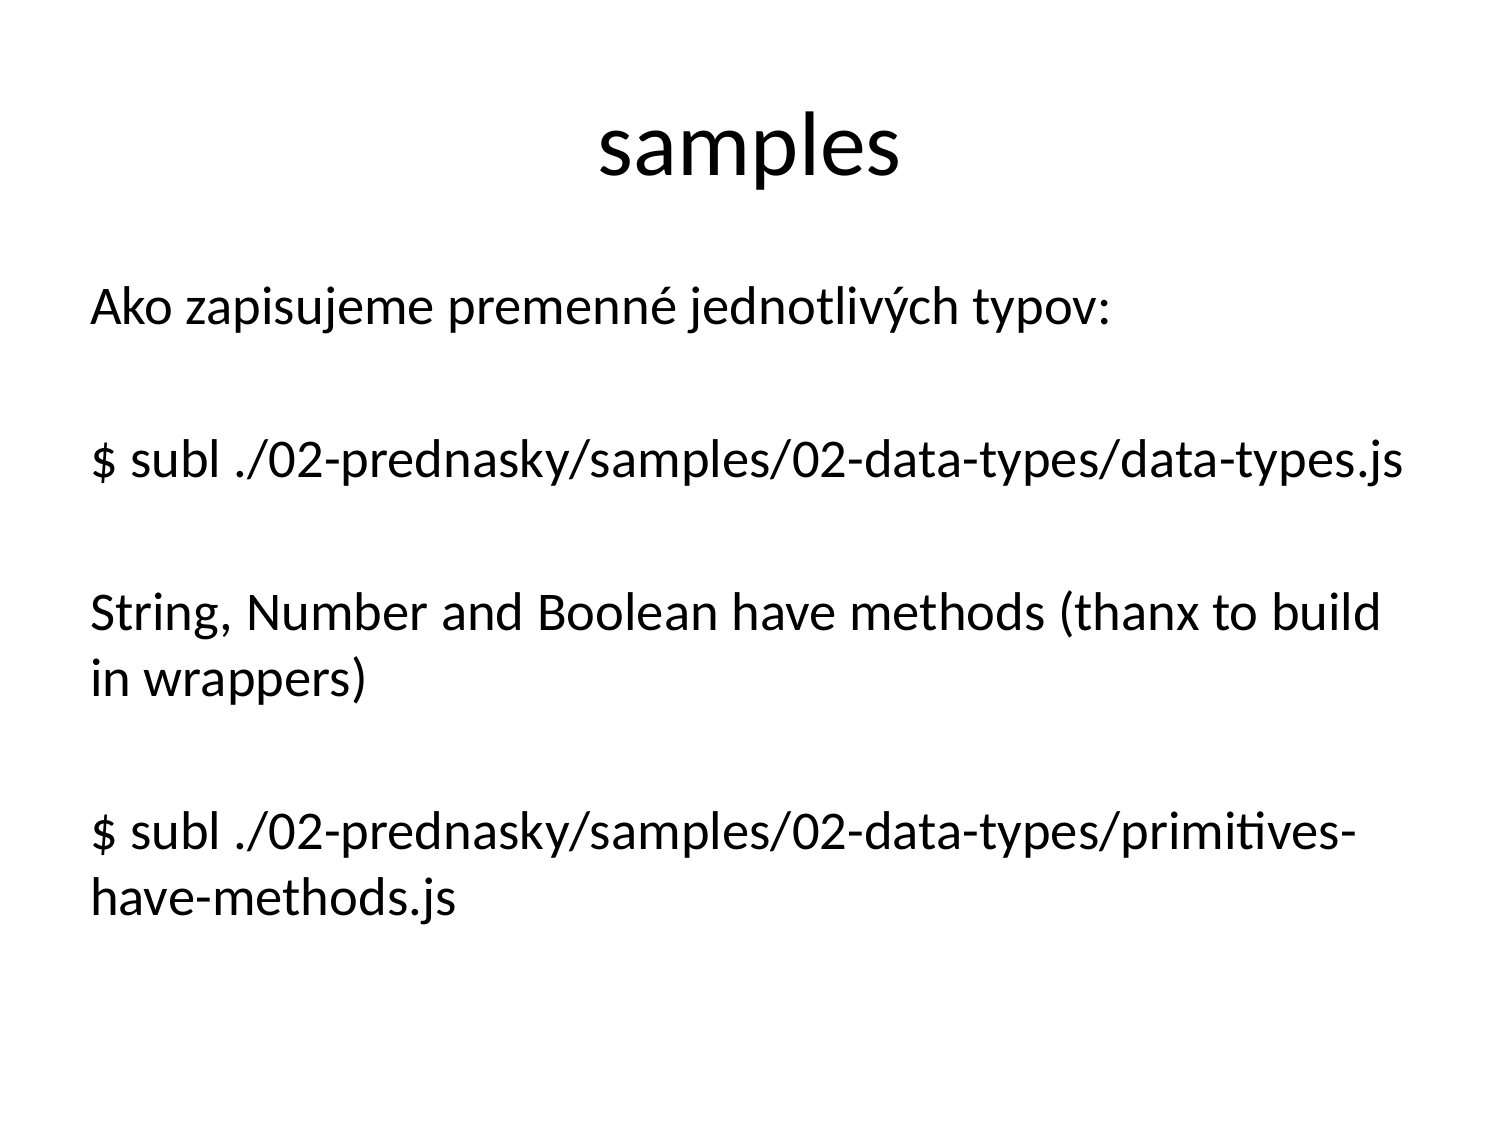

# samples
Ako zapisujeme premenné jednotlivých typov:

$ subl ./02-prednasky/samples/02-data-types/data-types.js

String, Number and Boolean have methods (thanx to build in wrappers)

$ subl ./02-prednasky/samples/02-data-types/primitives-have-methods.js